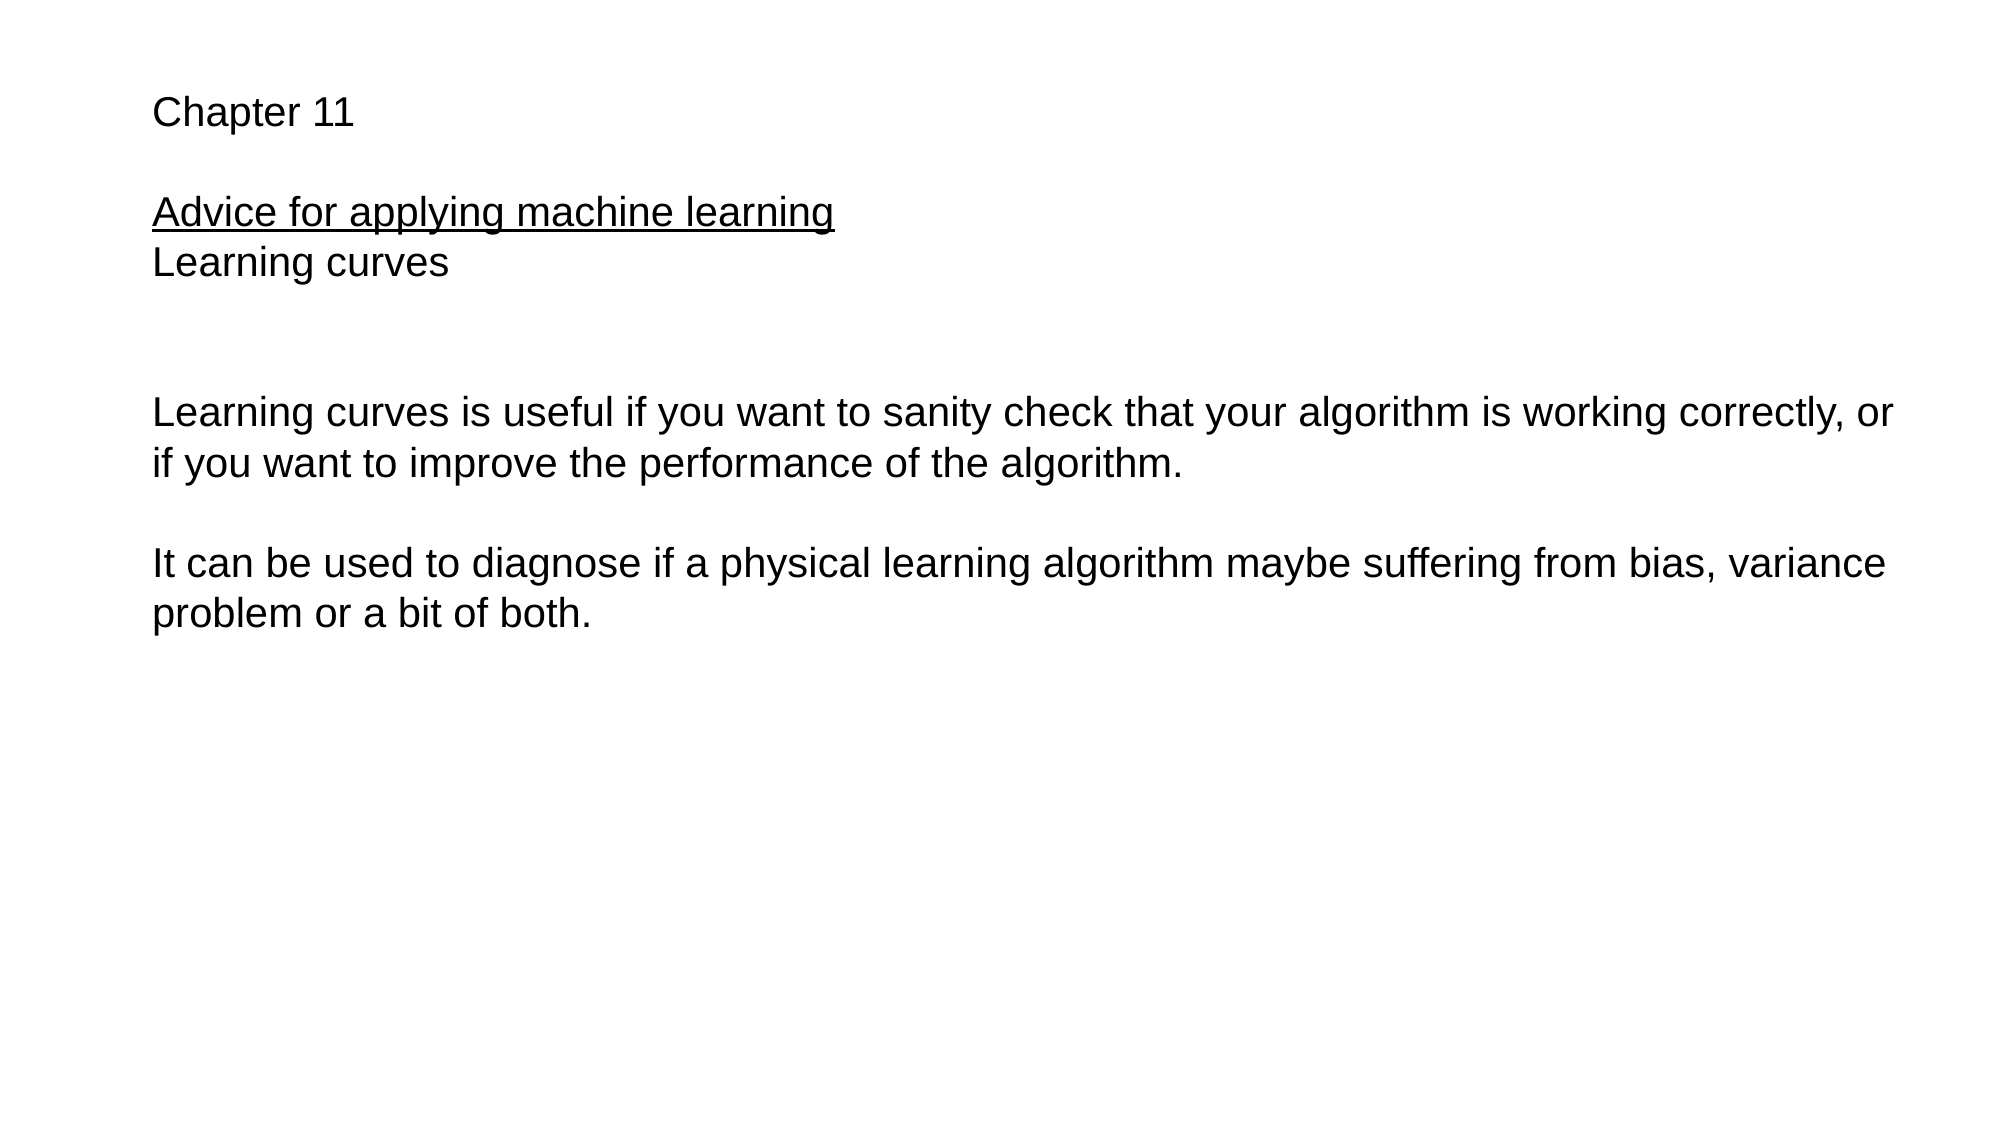

Chapter 11

Advice for applying machine learning
Learning curves

Learning curves is useful if you want to sanity check that your algorithm is working correctly, or if you want to improve the performance of the algorithm.

It can be used to diagnose if a physical learning algorithm maybe suffering from bias, variance problem or a bit of both.